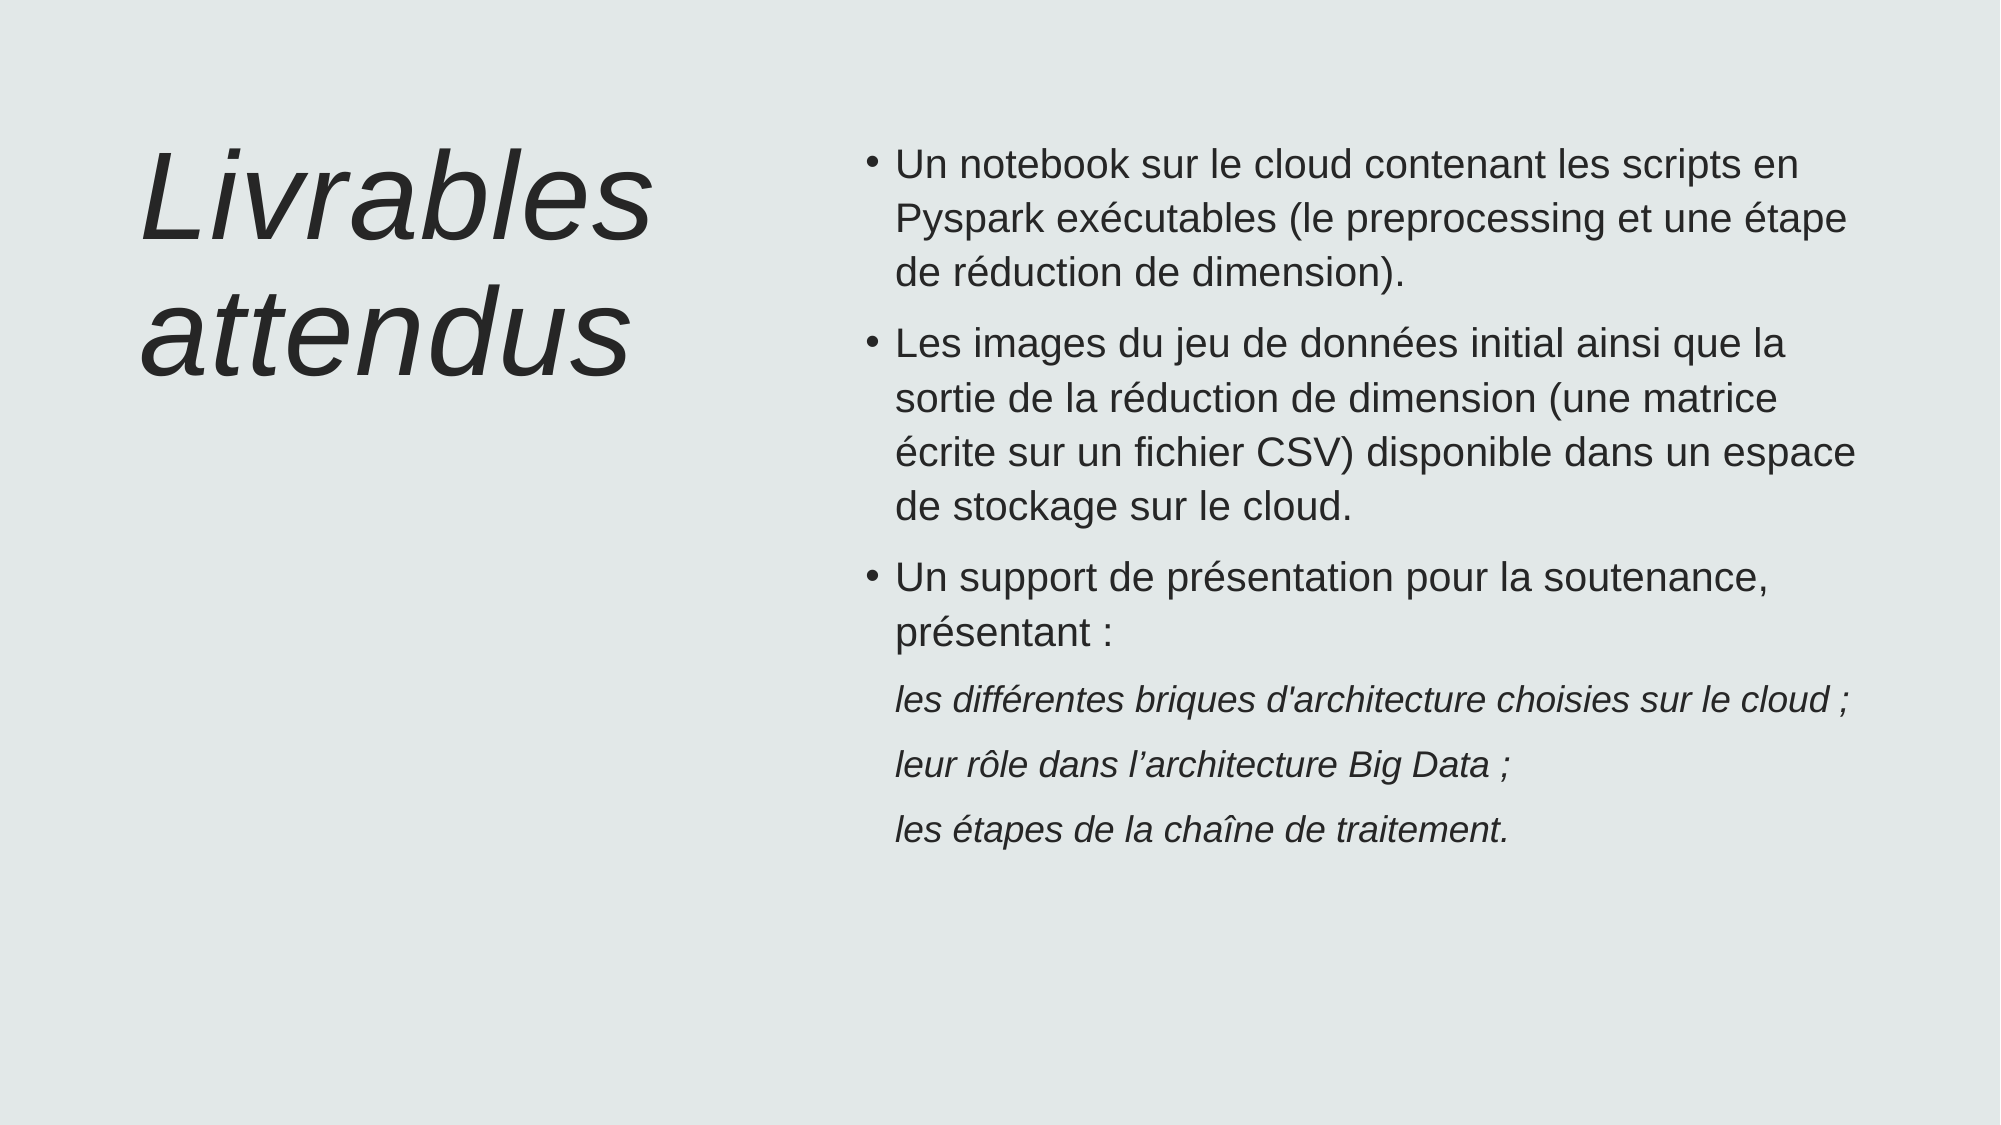

# Livrables attendus
Un notebook sur le cloud contenant les scripts en Pyspark exécutables (le preprocessing et une étape de réduction de dimension).
Les images du jeu de données initial ainsi que la sortie de la réduction de dimension (une matrice écrite sur un fichier CSV) disponible dans un espace de stockage sur le cloud.
Un support de présentation pour la soutenance, présentant :
les différentes briques d'architecture choisies sur le cloud ;
leur rôle dans l’architecture Big Data ;
les étapes de la chaîne de traitement.